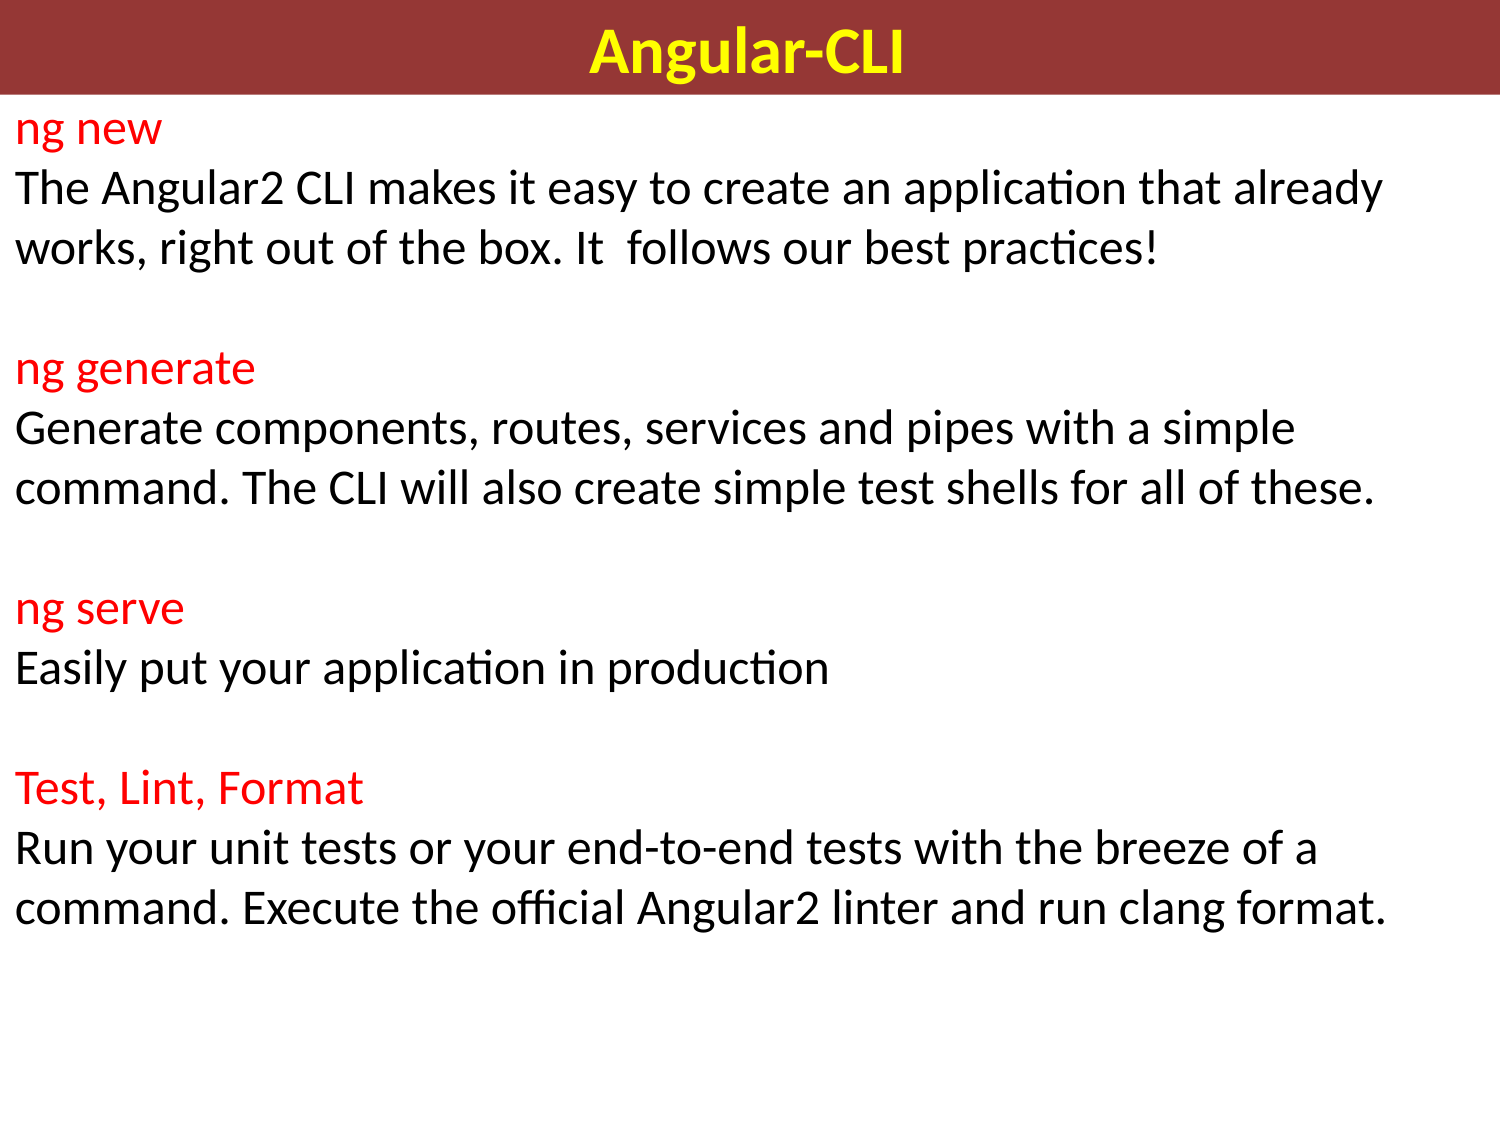

Angular-CLI
ng new
The Angular2 CLI makes it easy to create an application that already works, right out of the box. It  follows our best practices!

ng generate
Generate components, routes, services and pipes with a simple command. The CLI will also create simple test shells for all of these.

ng serve
Easily put your application in production

Test, Lint, Format
Run your unit tests or your end-to-end tests with the breeze of a command. Execute the official Angular2 linter and run clang format.